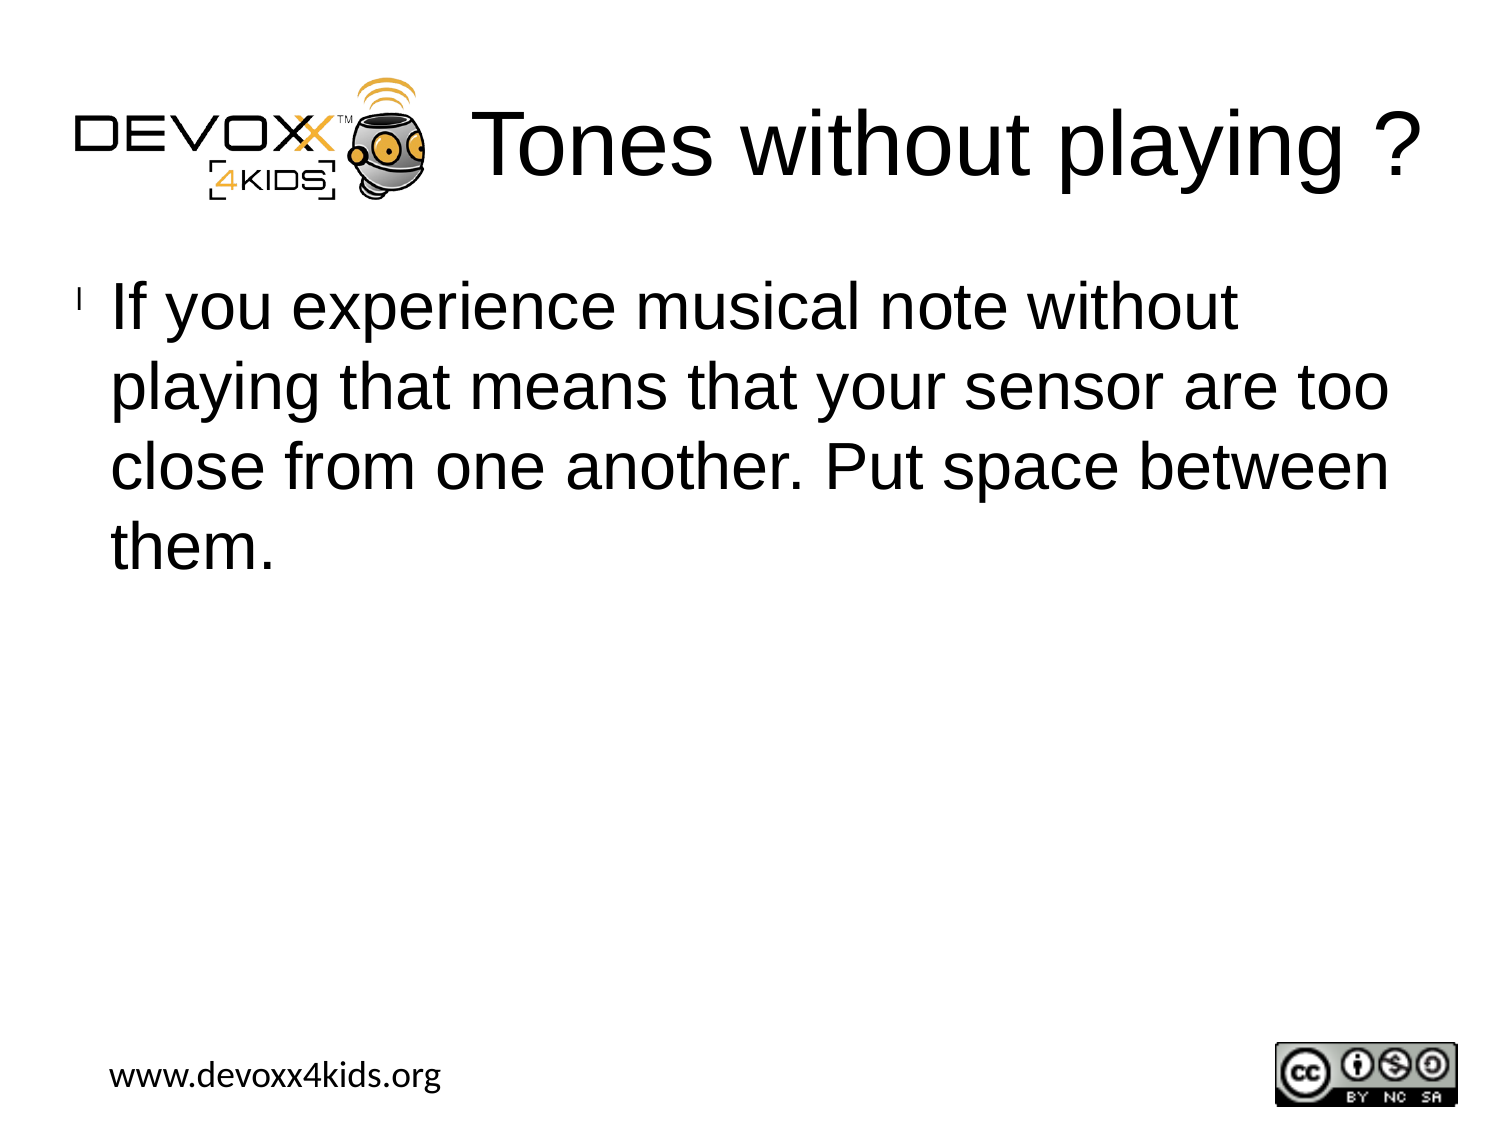

Tones without playing ?
If you experience musical note without playing that means that your sensor are too close from one another. Put space between them.